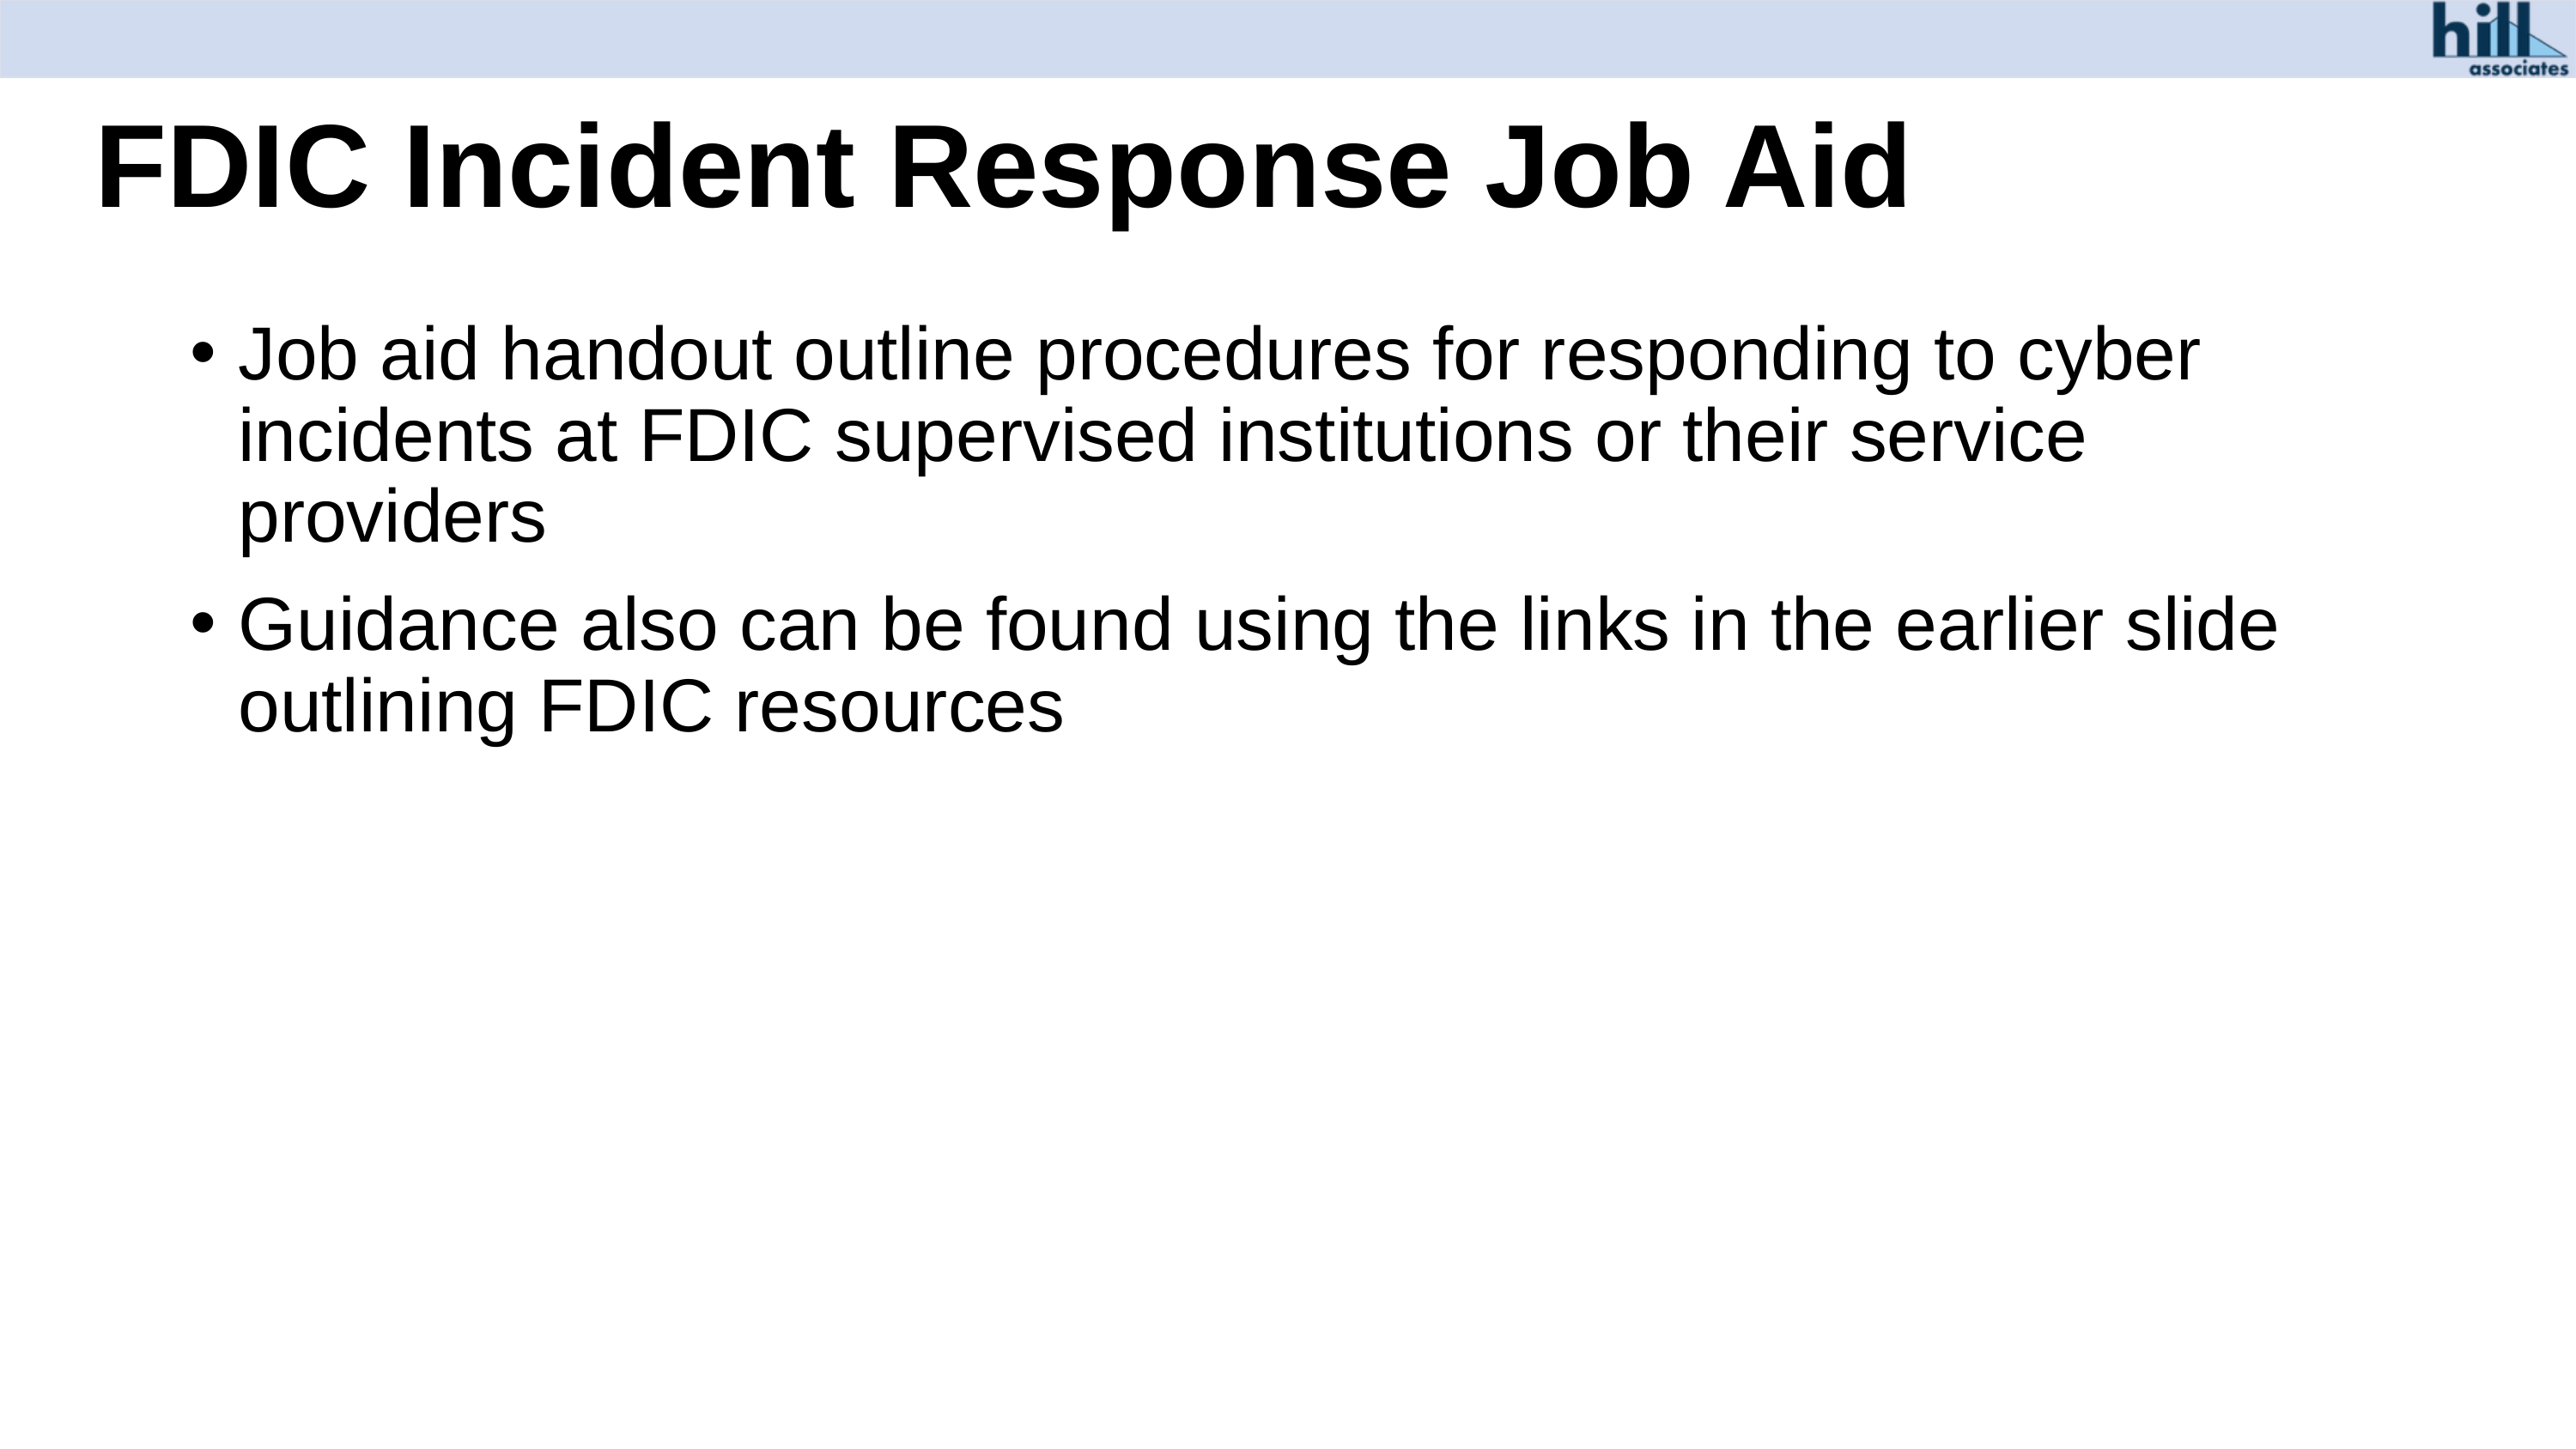

# FDIC Incident Response Job Aid
Job aid handout outline procedures for responding to cyber incidents at FDIC supervised institutions or their service providers
Guidance also can be found using the links in the earlier slide outlining FDIC resources